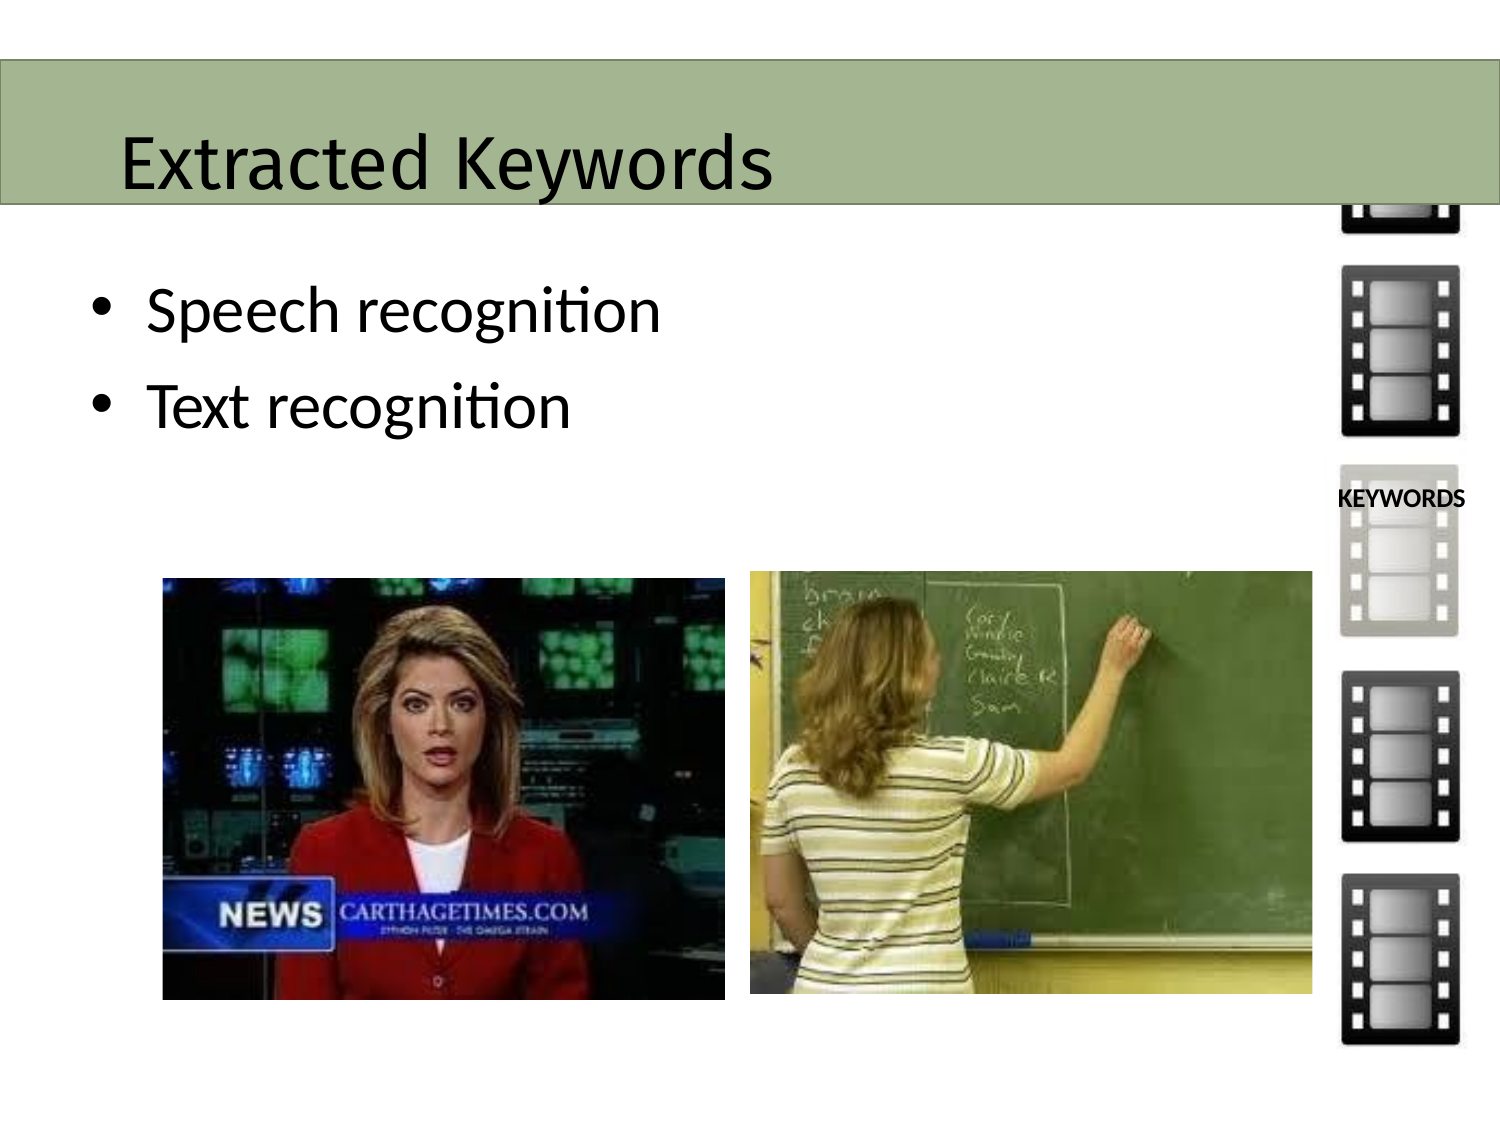

Extracted Keywords
Speech recognition
Text recognition

KEYWORDS